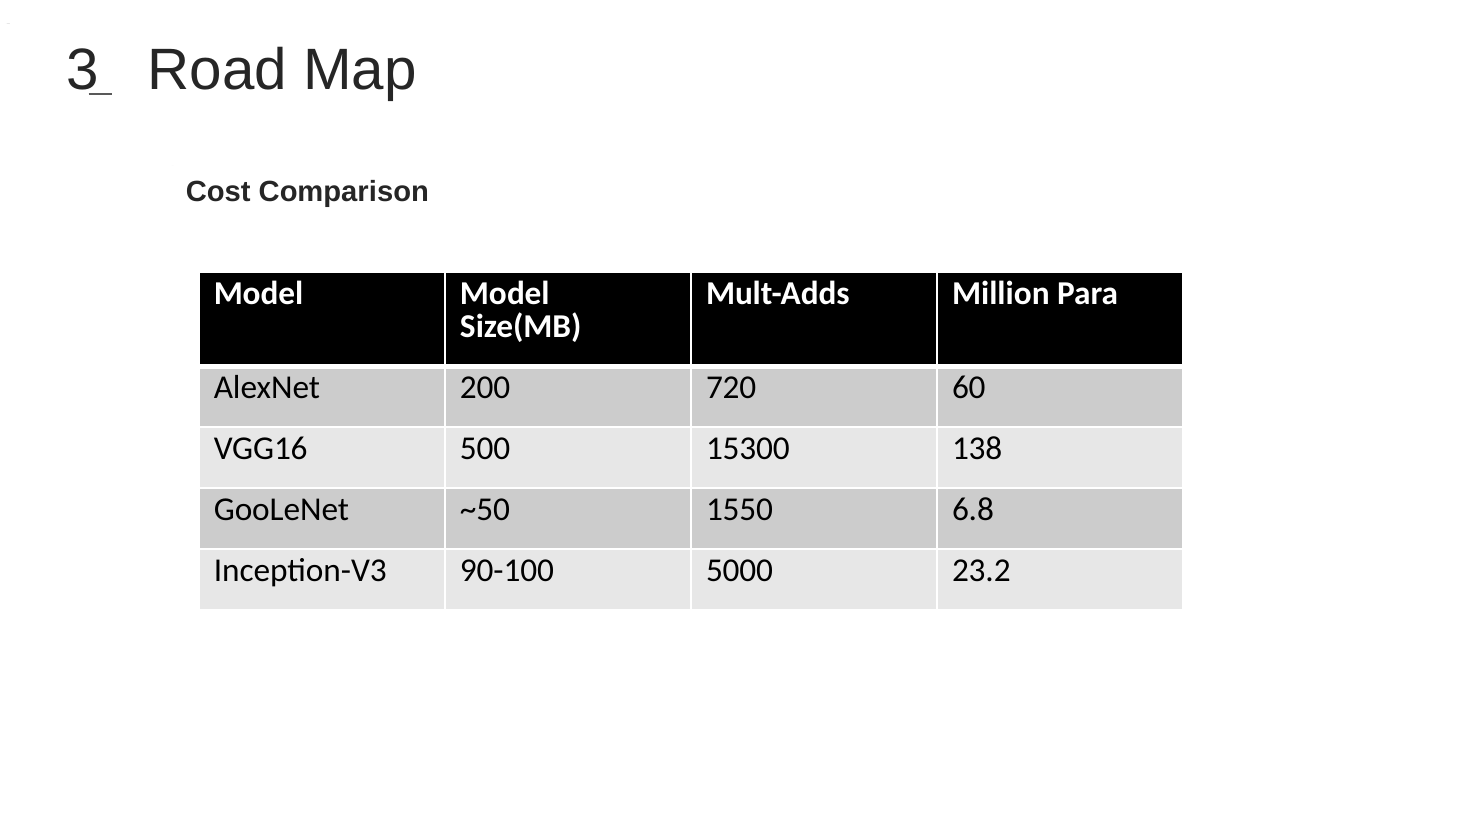

3   Road Map
Cost Comparison
| Model | Model Size(MB) | Mult-Adds | Million Para |
| --- | --- | --- | --- |
| AlexNet | 200 | 720 | 60 |
| VGG16 | 500 | 15300 | 138 |
| GooLeNet | ~50 | 1550 | 6.8 |
| Inception-V3 | 90-100 | 5000 | 23.2 |